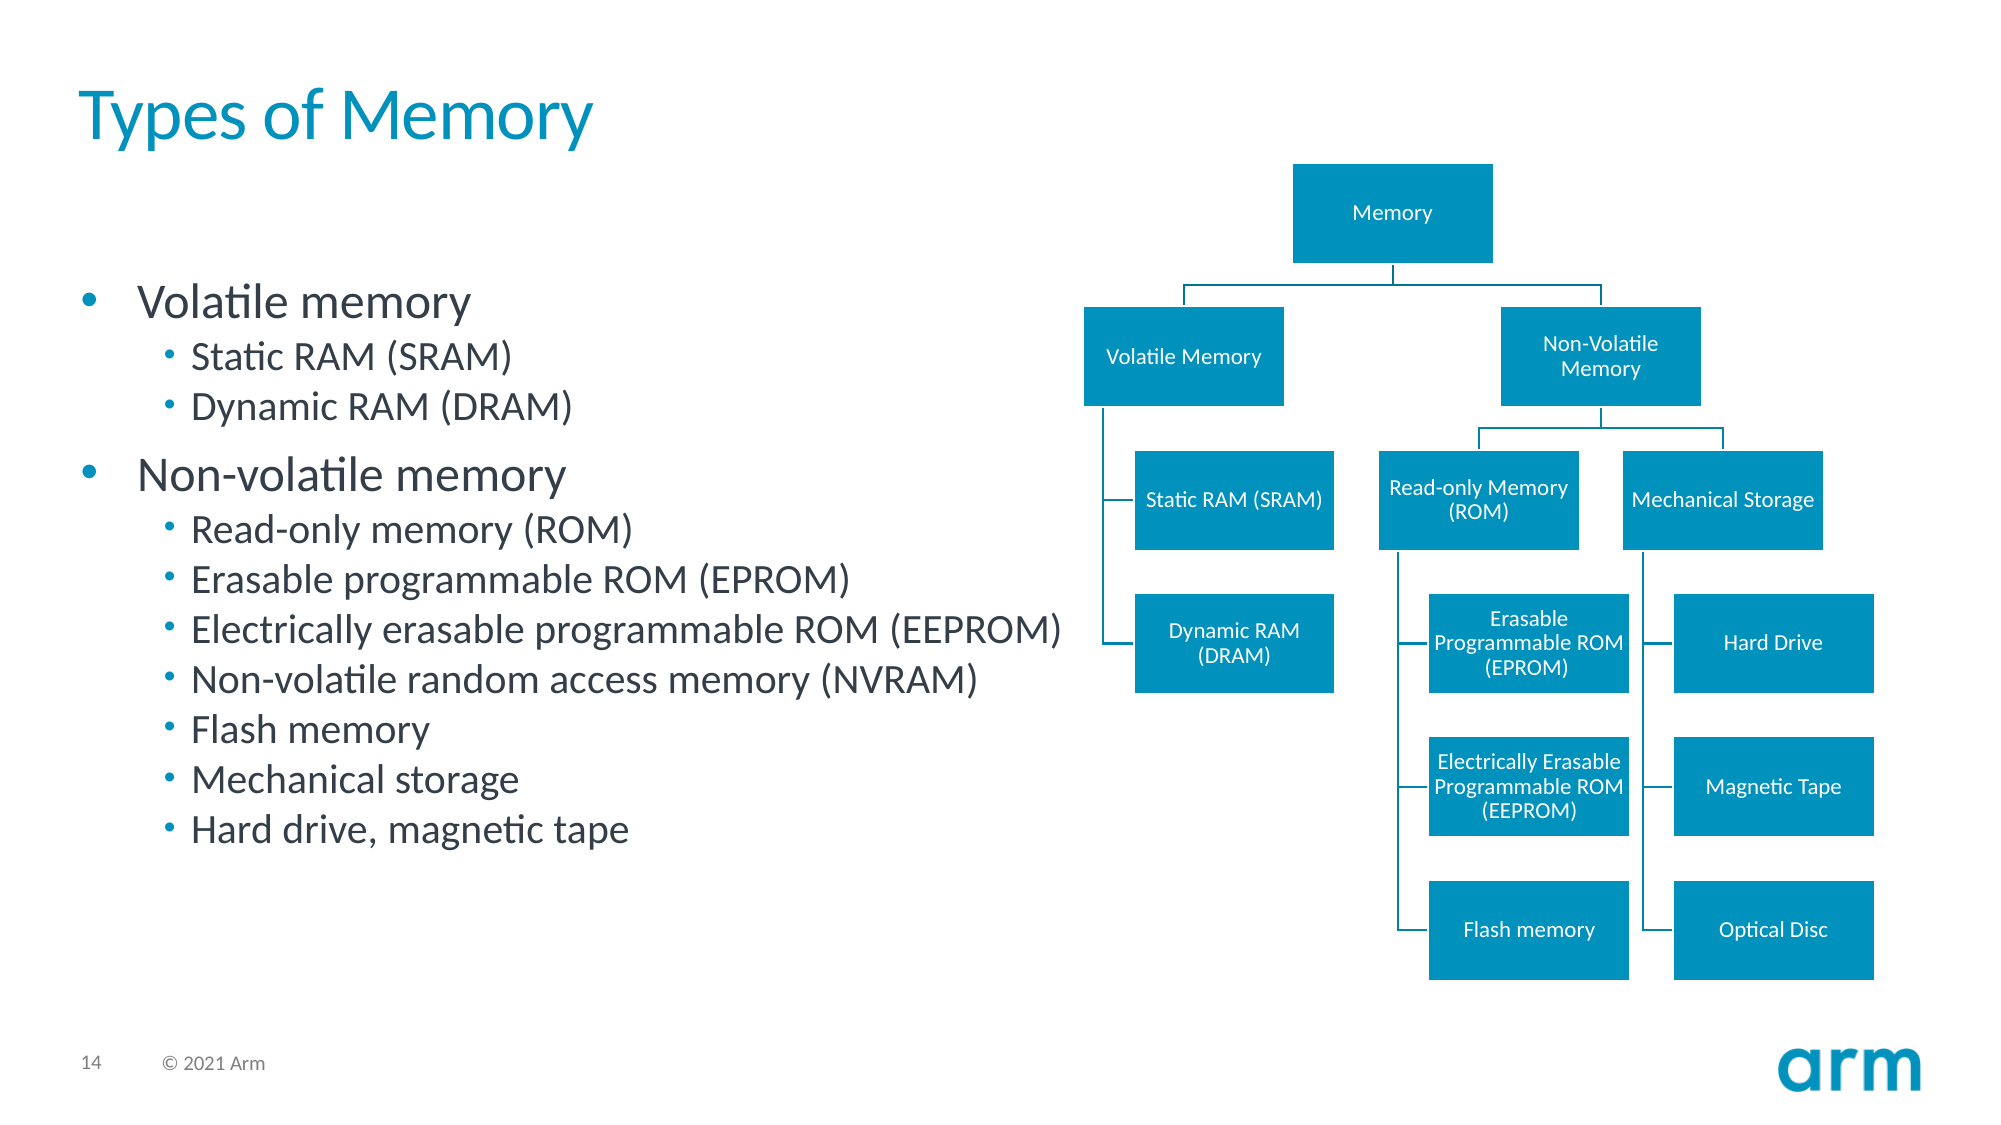

# Types of Memory
Memory
Volatile Memory
Static RAM (SRAM)
Dynamic RAM (DRAM)
Non-Volatile Memory
Read-only Memory (ROM)
Erasable Programmable ROM (EPROM)
Electrically Erasable Programmable ROM (EEPROM)
Flash memory
Mechanical Storage
Hard Drive
Magnetic Tape
Optical Disc
Volatile memory
Static RAM (SRAM)
Dynamic RAM (DRAM)
Non-volatile memory
Read-only memory (ROM)
Erasable programmable ROM (EPROM)
Electrically erasable programmable ROM (EEPROM)
Non-volatile random access memory (NVRAM)
Flash memory
Mechanical storage
Hard drive, magnetic tape